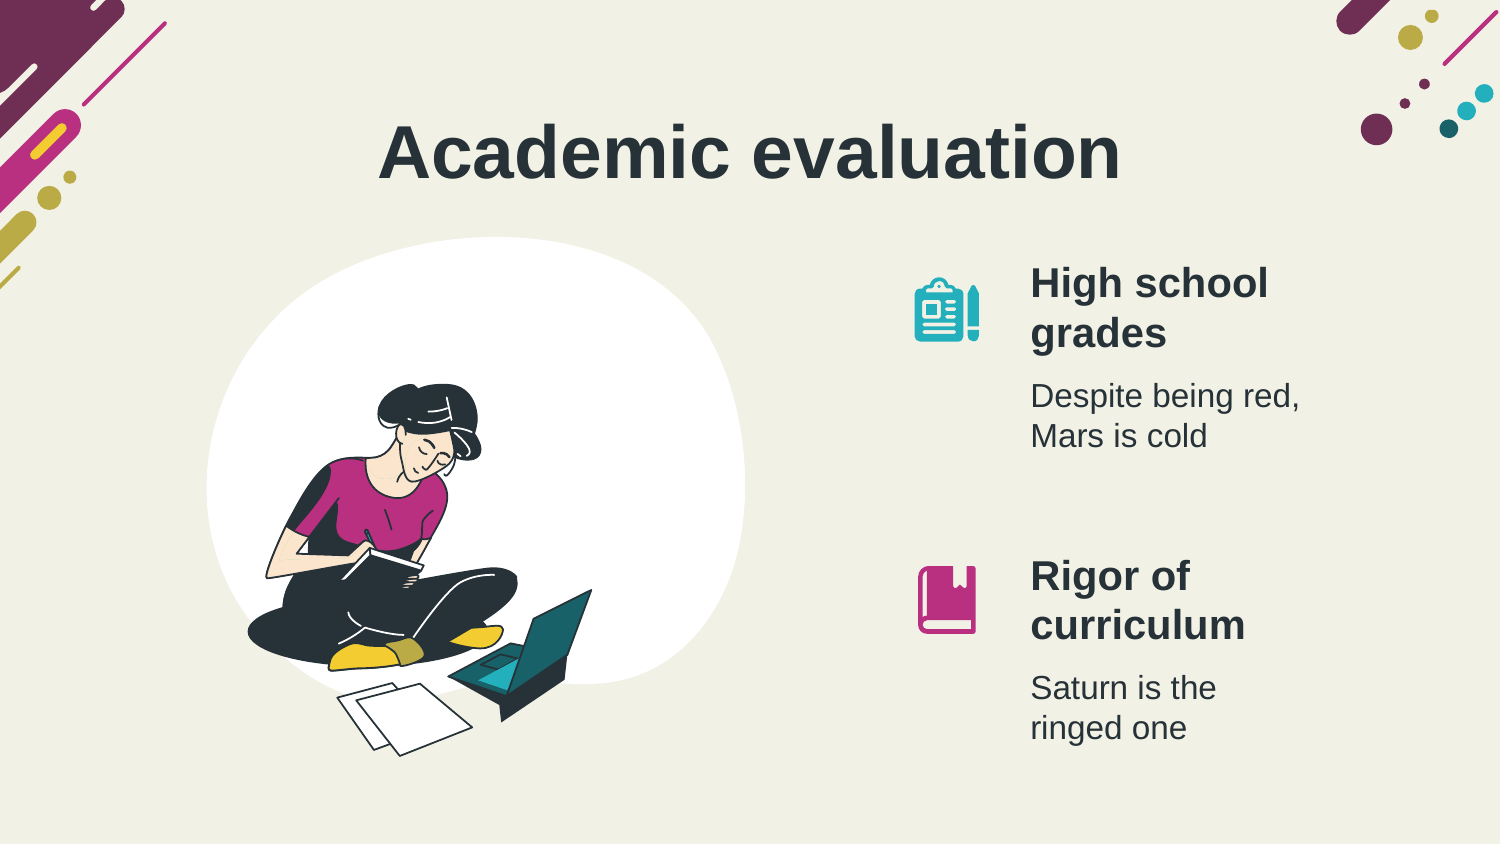

# Academic evaluation

High school grades

Despite being red, Mars is cold
Rigor of curriculum

Saturn is the ringed one